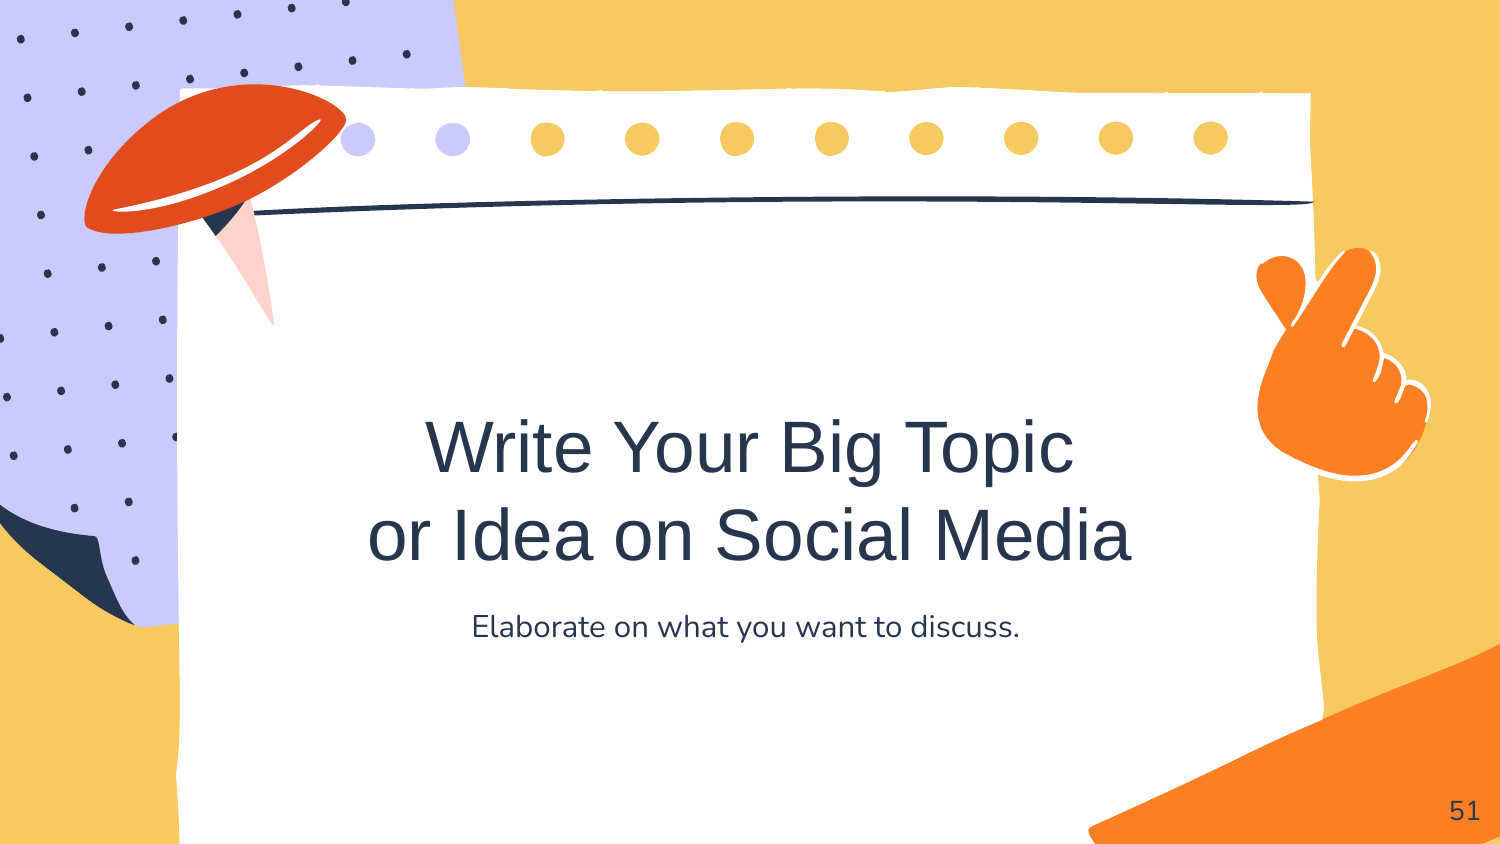

Write Your Big Topic
or Idea on Social Media
Elaborate on what you want to discuss.

51